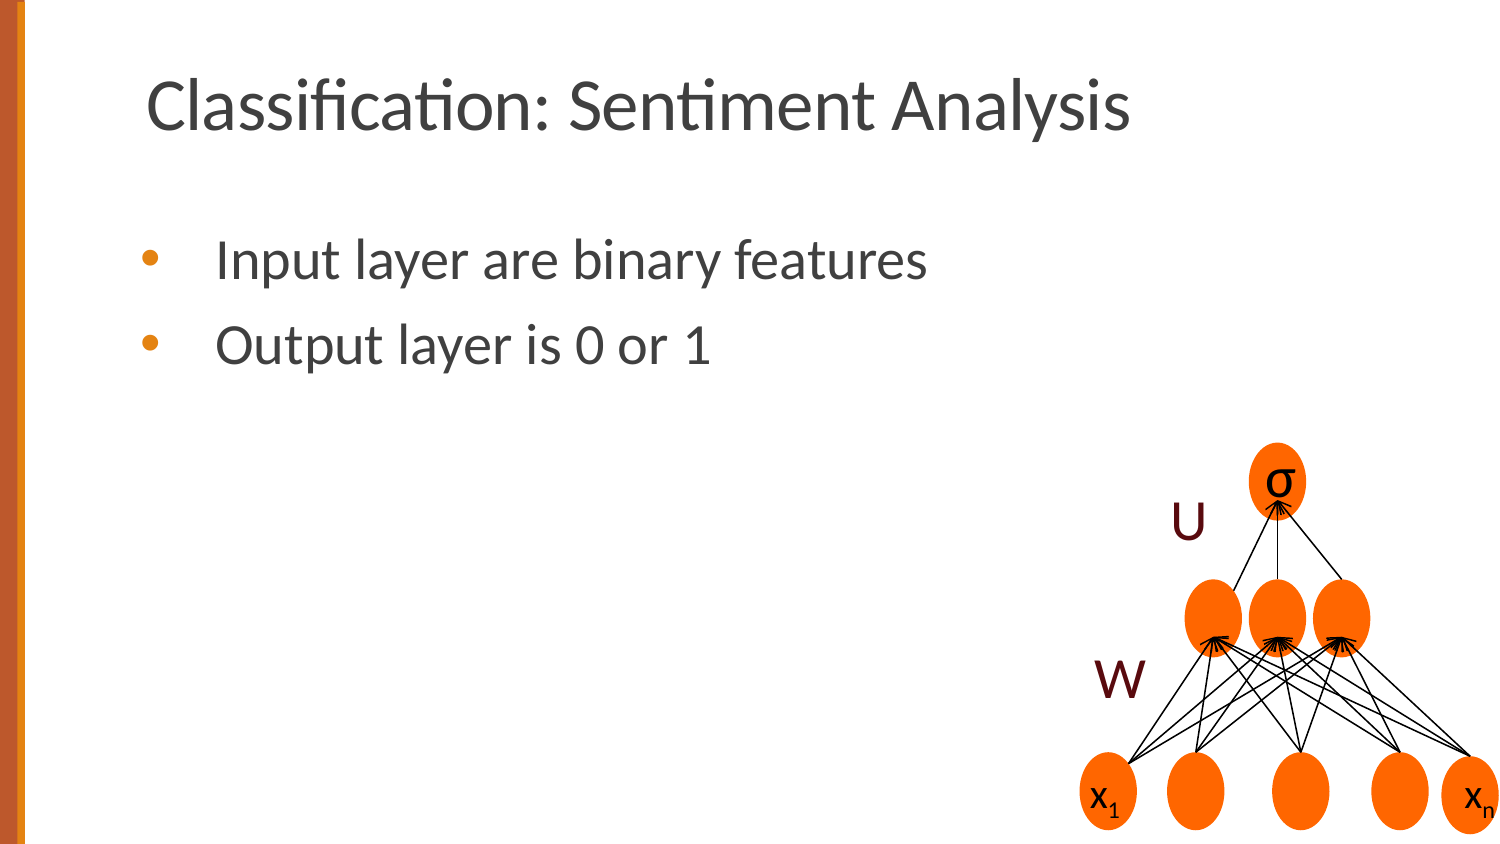

# Classification: Sentiment Analysis
Input layer are binary features
Output layer is 0 or 1
σ

U

W

x1
xn